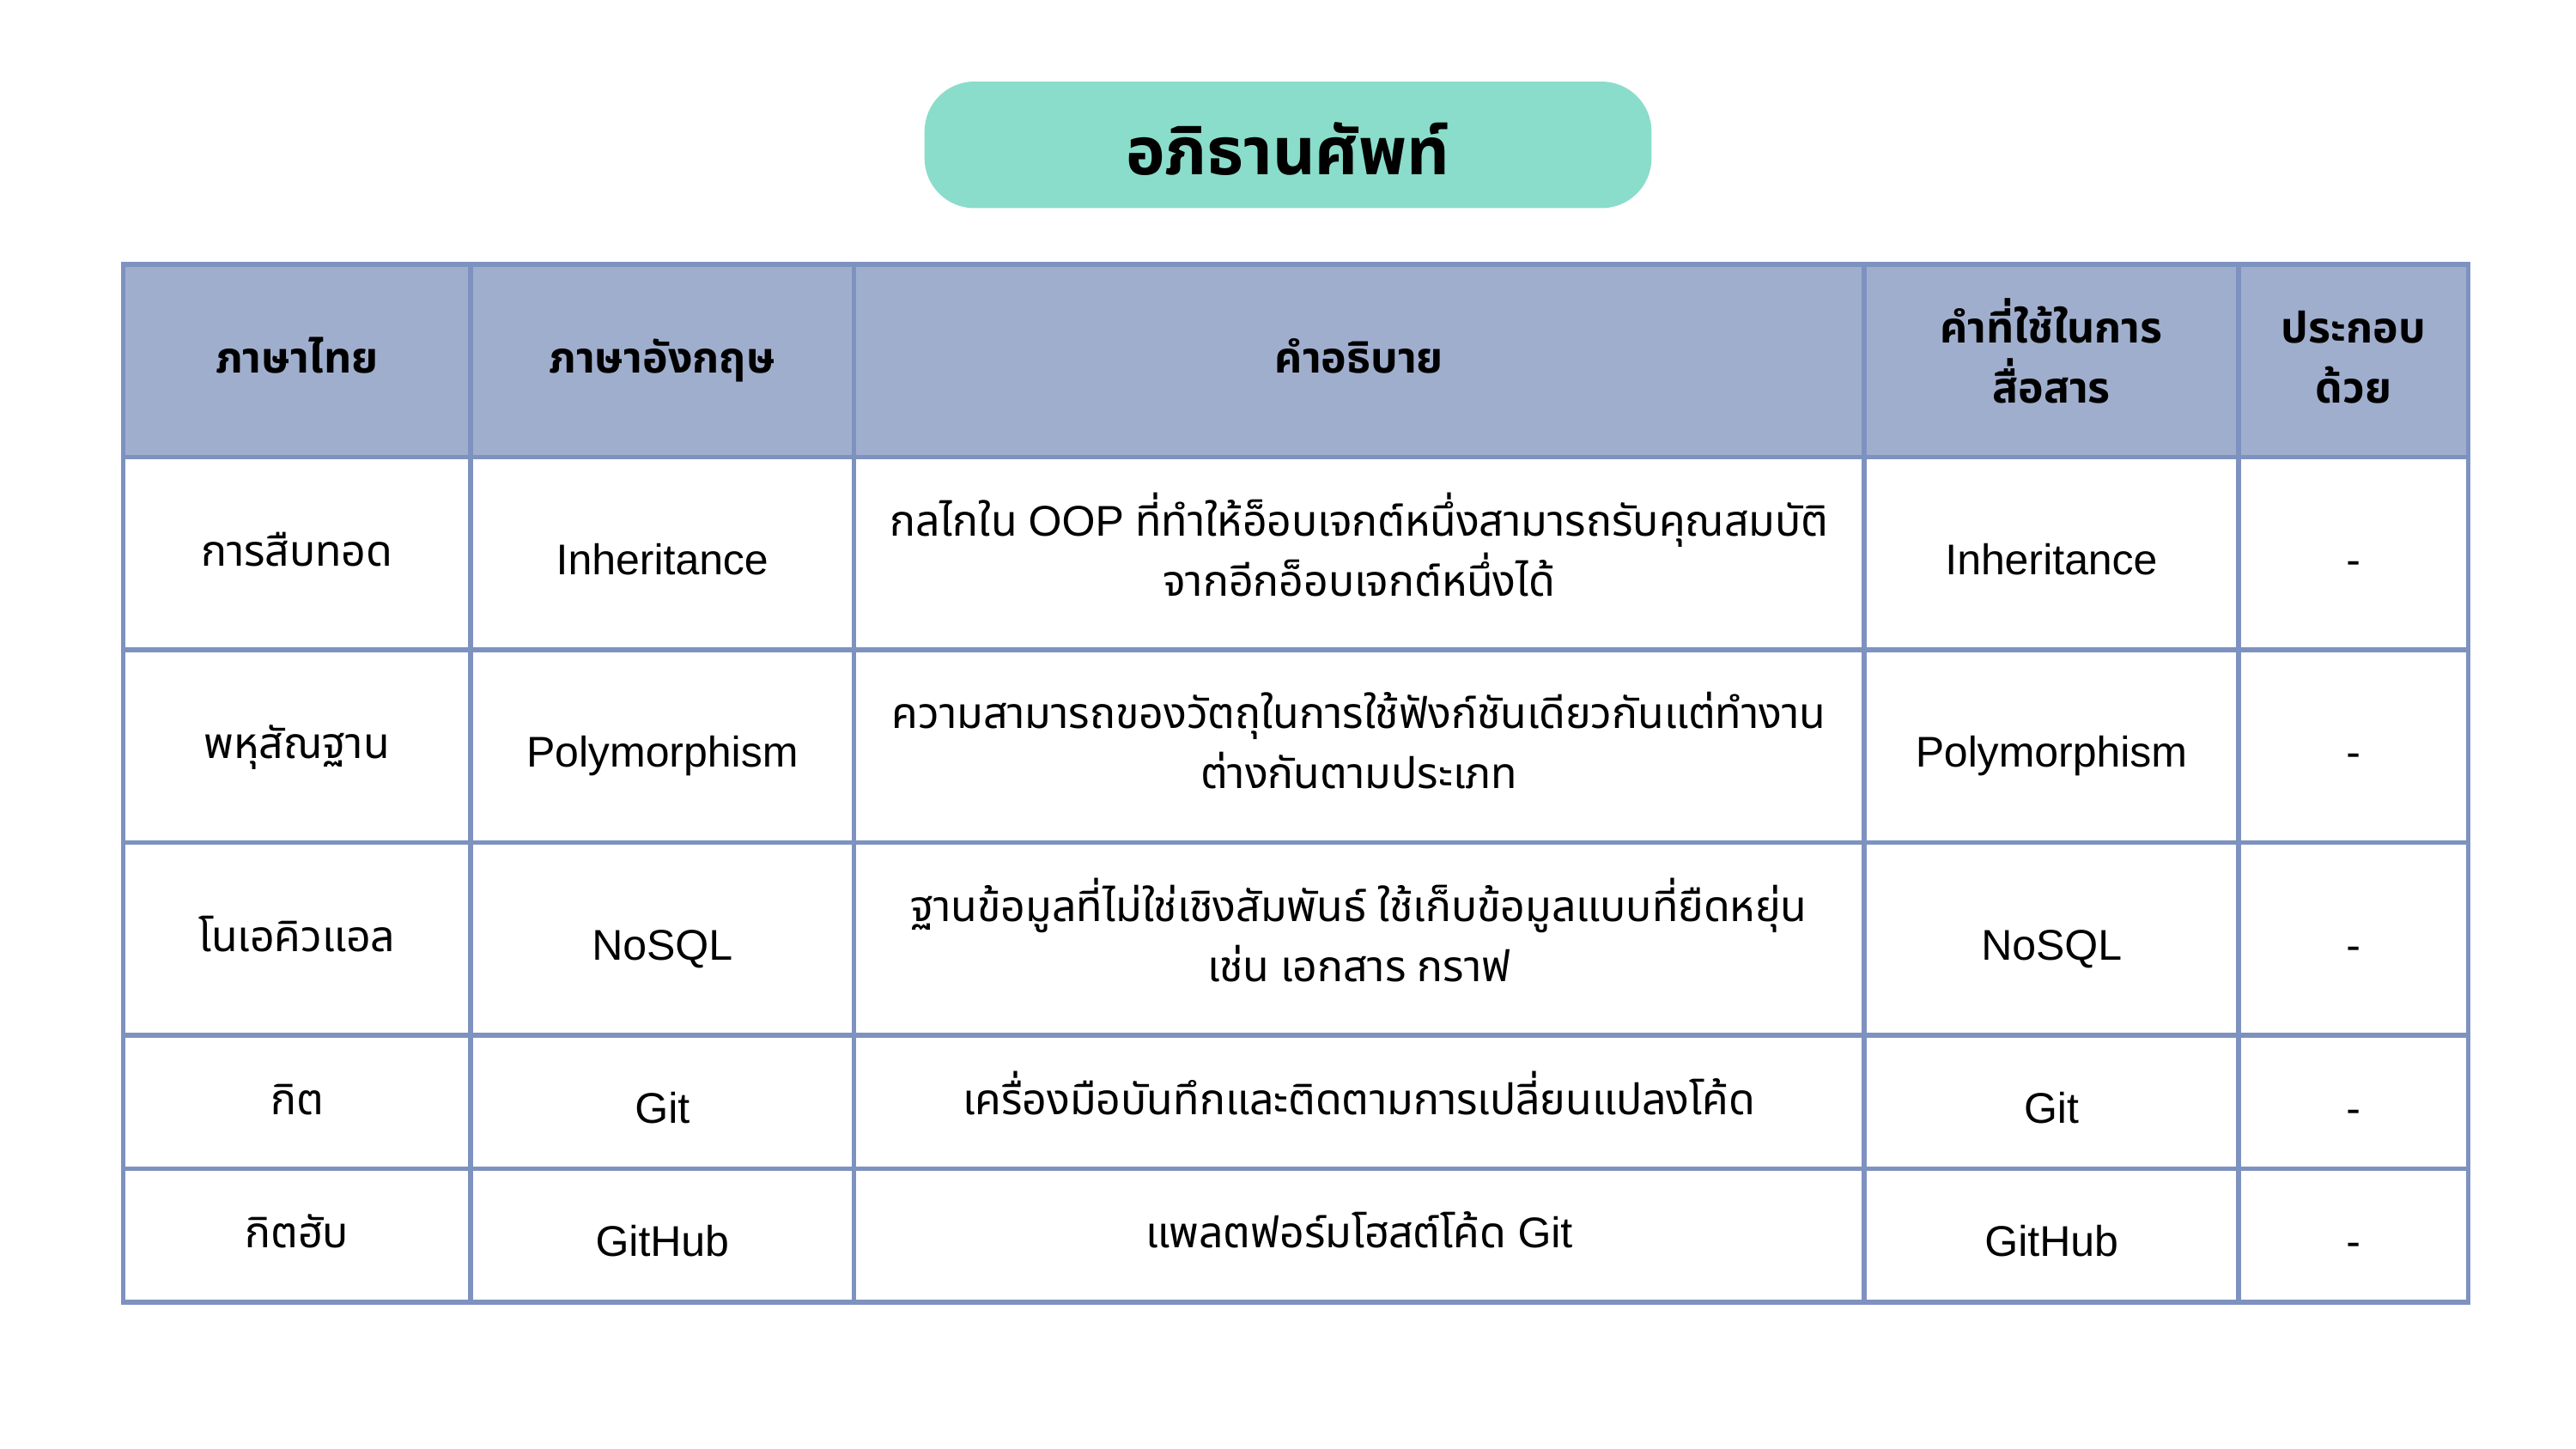

อภิธานศัพท์
| ภาษาไทย | ภาษาอังกฤษ | คำอธิบาย | คำที่ใช้ในการสื่อสาร | ประกอบด้วย |
| --- | --- | --- | --- | --- |
| การสืบทอด | Inheritance | กลไกใน OOP ที่ทำให้อ็อบเจกต์หนึ่งสามารถรับคุณสมบัติจากอีกอ็อบเจกต์หนึ่งได้ | Inheritance | - |
| พหุสัณฐาน | Polymorphism | ความสามารถของวัตถุในการใช้ฟังก์ชันเดียวกันแต่ทำงานต่างกันตามประเภท | Polymorphism | - |
| โนเอคิวแอล | NoSQL | ฐานข้อมูลที่ไม่ใช่เชิงสัมพันธ์ ใช้เก็บข้อมูลแบบที่ยืดหยุ่น เช่น เอกสาร กราฟ | NoSQL | - |
| กิต | Git | เครื่องมือบันทึกและติดตามการเปลี่ยนแปลงโค้ด | Git | - |
| กิตฮับ | GitHub | แพลตฟอร์มโฮสต์โค้ด Git | GitHub | - |